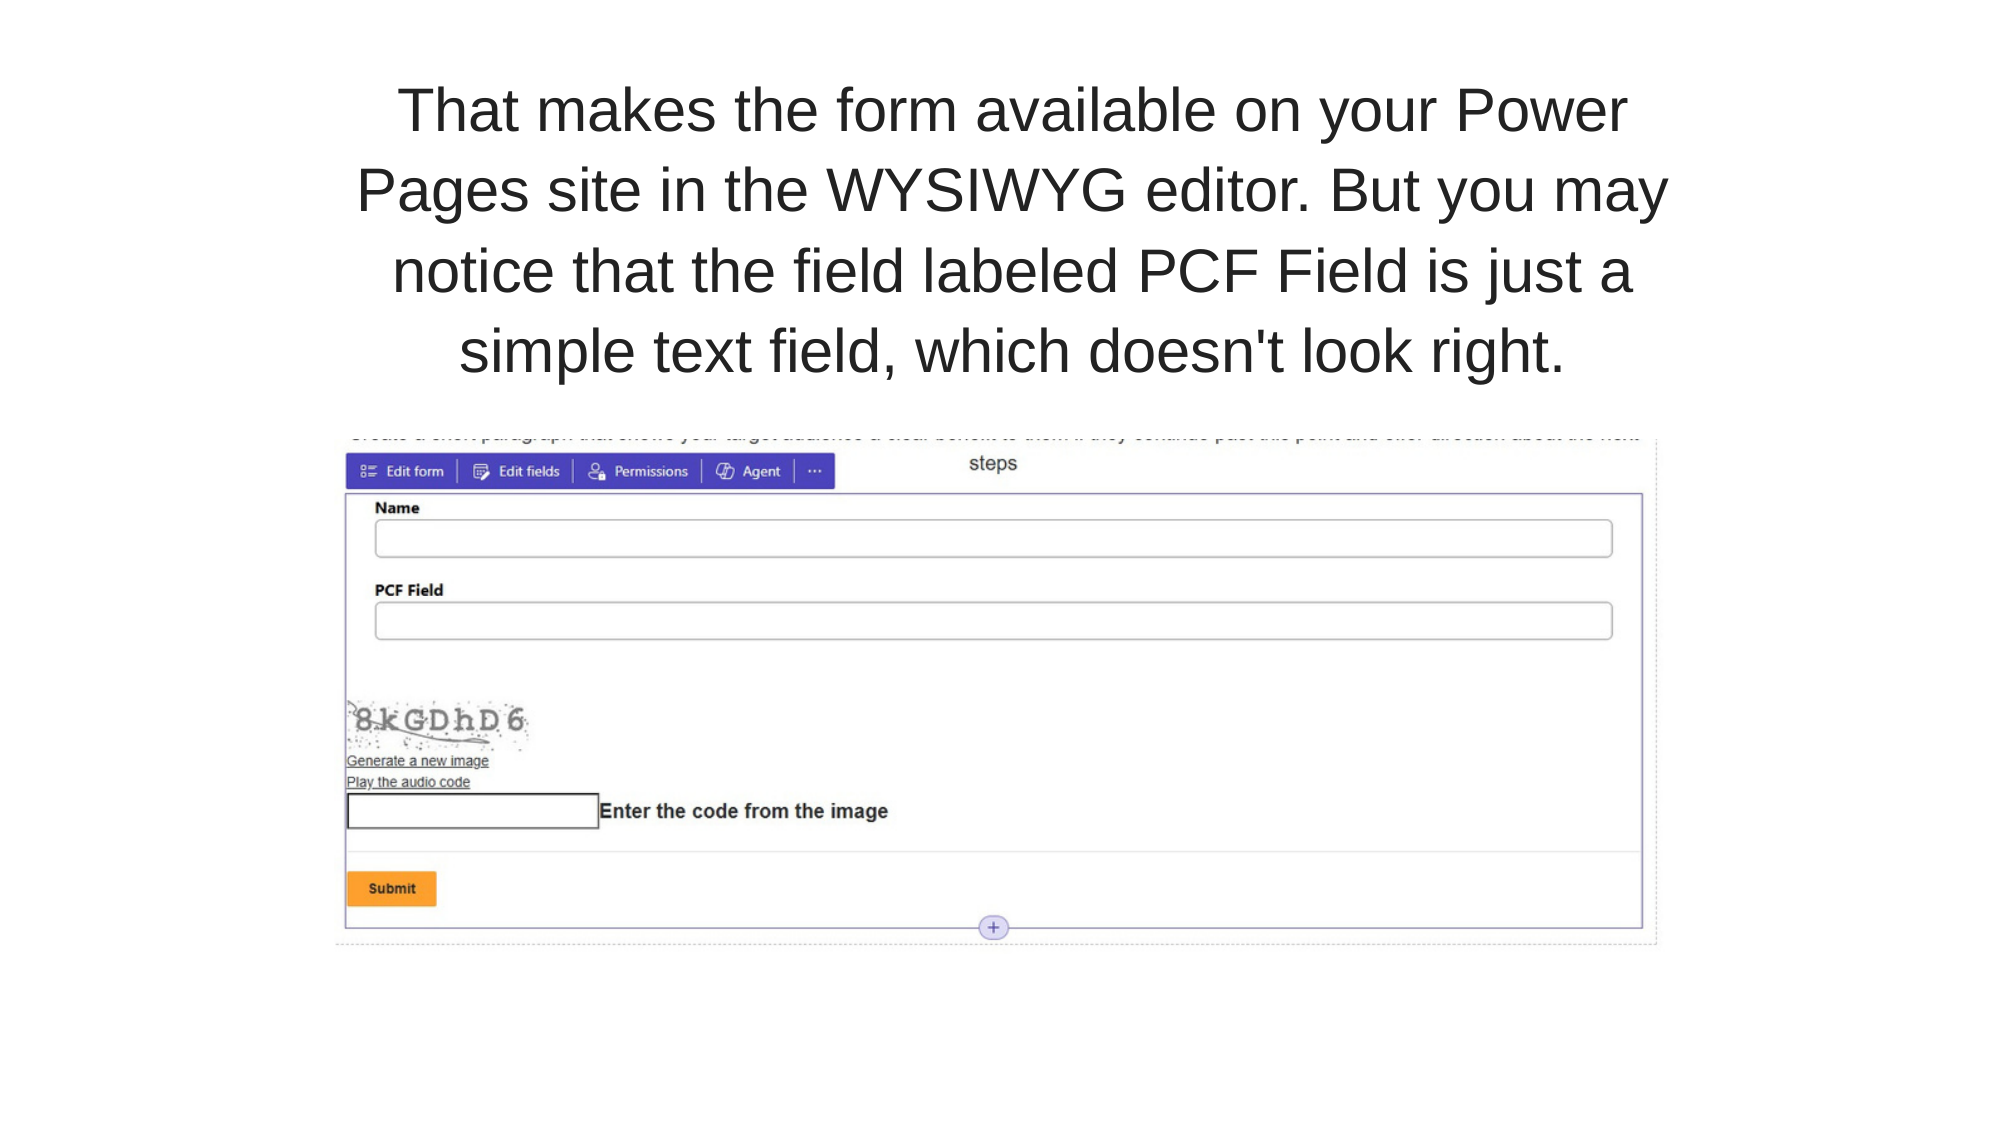

That makes the form available on your Power Pages site in the WYSIWYG editor. But you may notice that the field labeled PCF Field is just a simple text field, which doesn't look right.